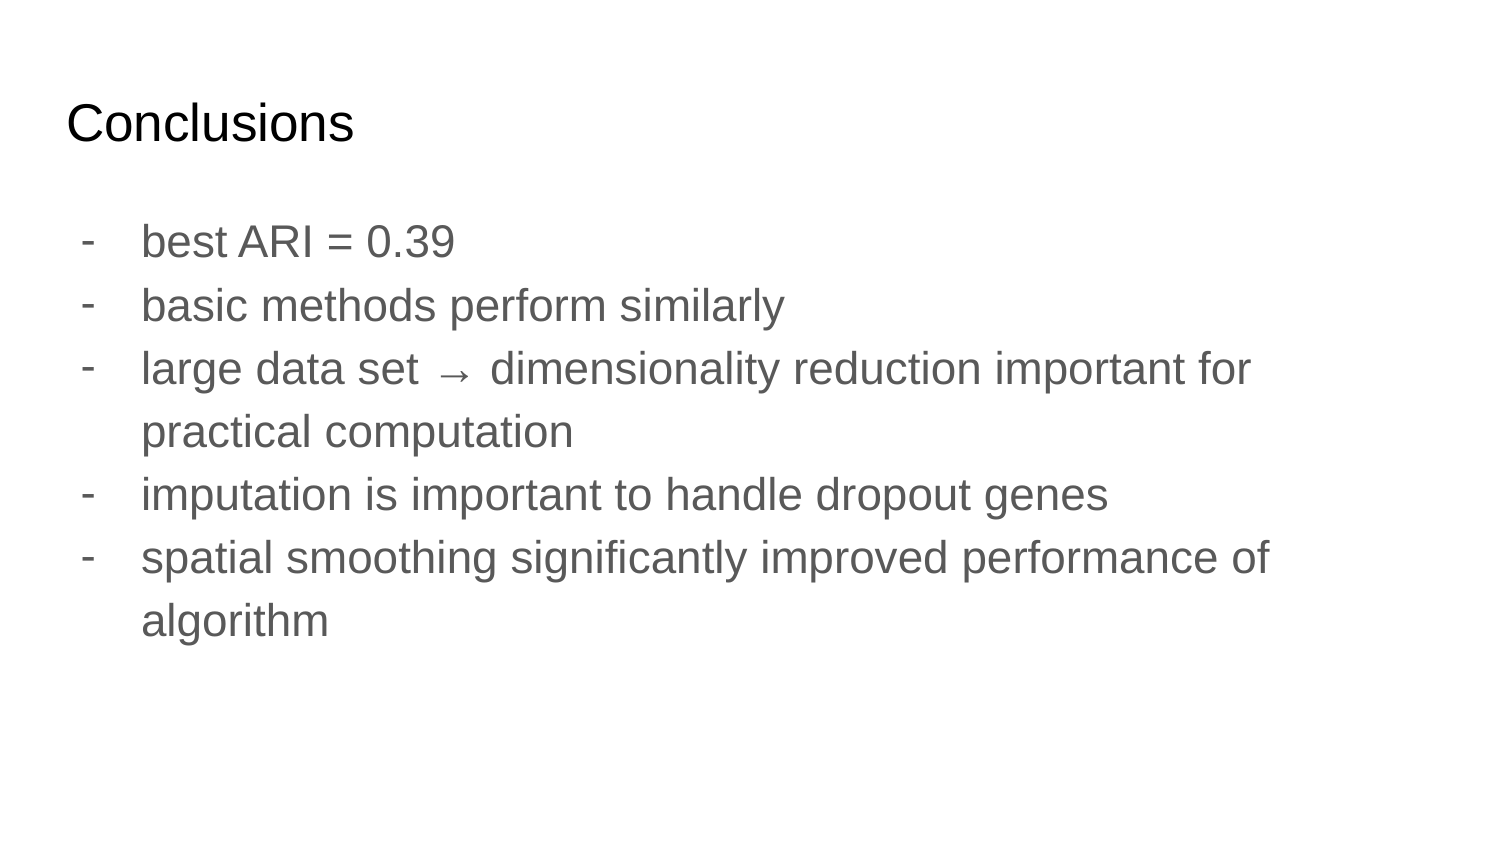

# Conclusions
best ARI = 0.39
basic methods perform similarly
large data set → dimensionality reduction important for practical computation
imputation is important to handle dropout genes
spatial smoothing significantly improved performance of algorithm